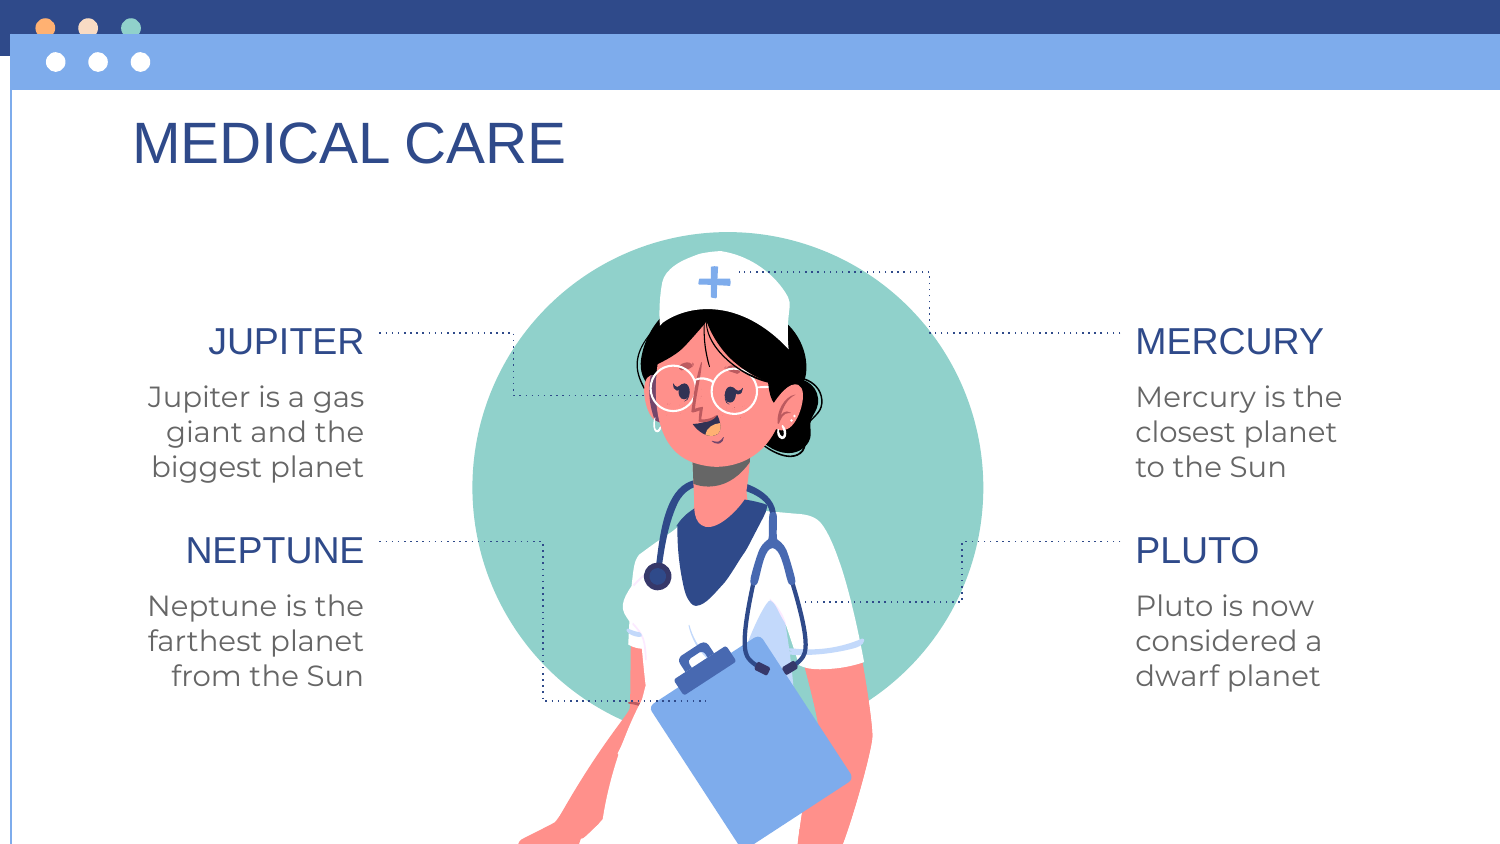

# MEDICAL CARE

JUPITER
MERCURY
Jupiter is a gas giant and the biggest planet
Mercury is the closest planet to the Sun
NEPTUNE
PLUTO
Neptune is the farthest planet from the Sun
Pluto is now considered a dwarf planet